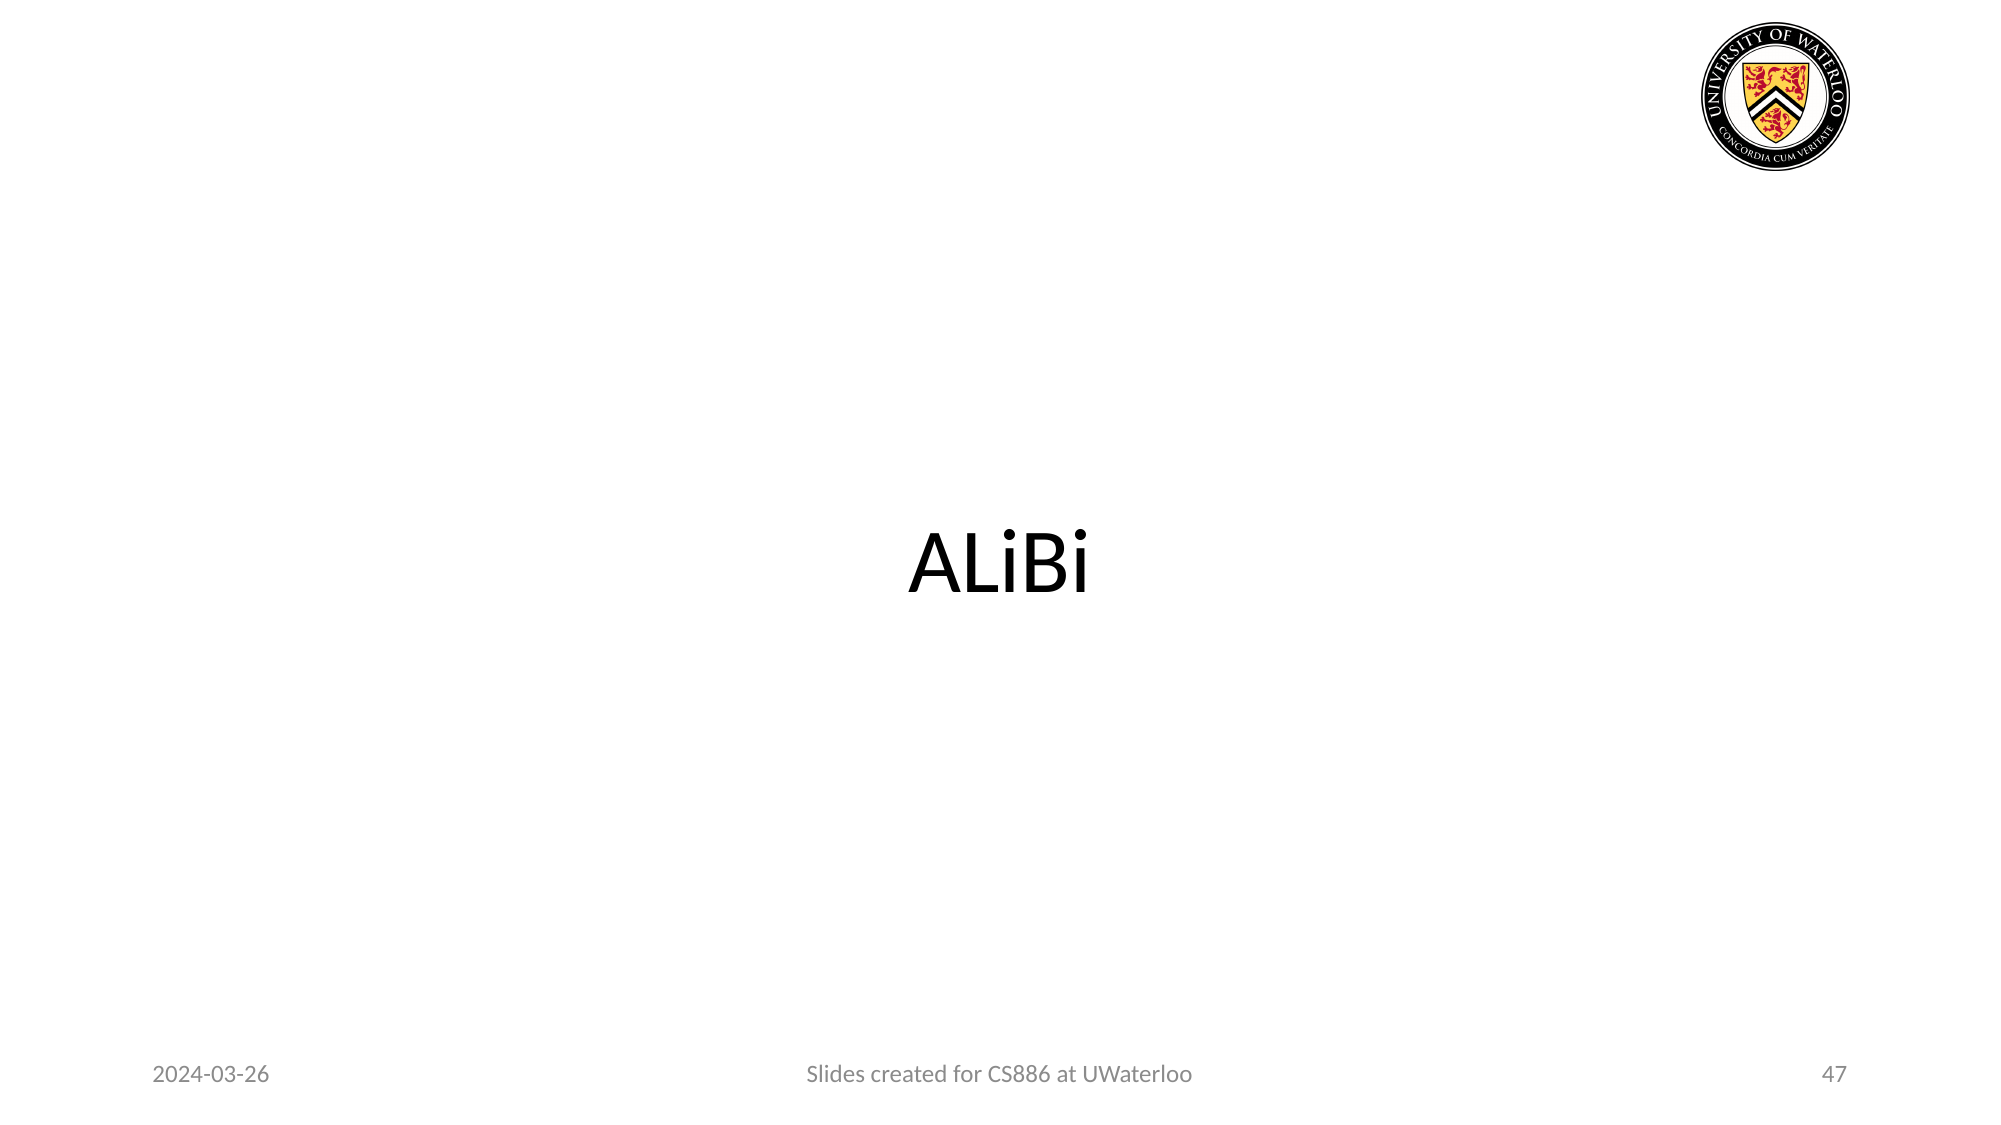

# ALiBi
2024-03-26
Slides created for CS886 at UWaterloo
47